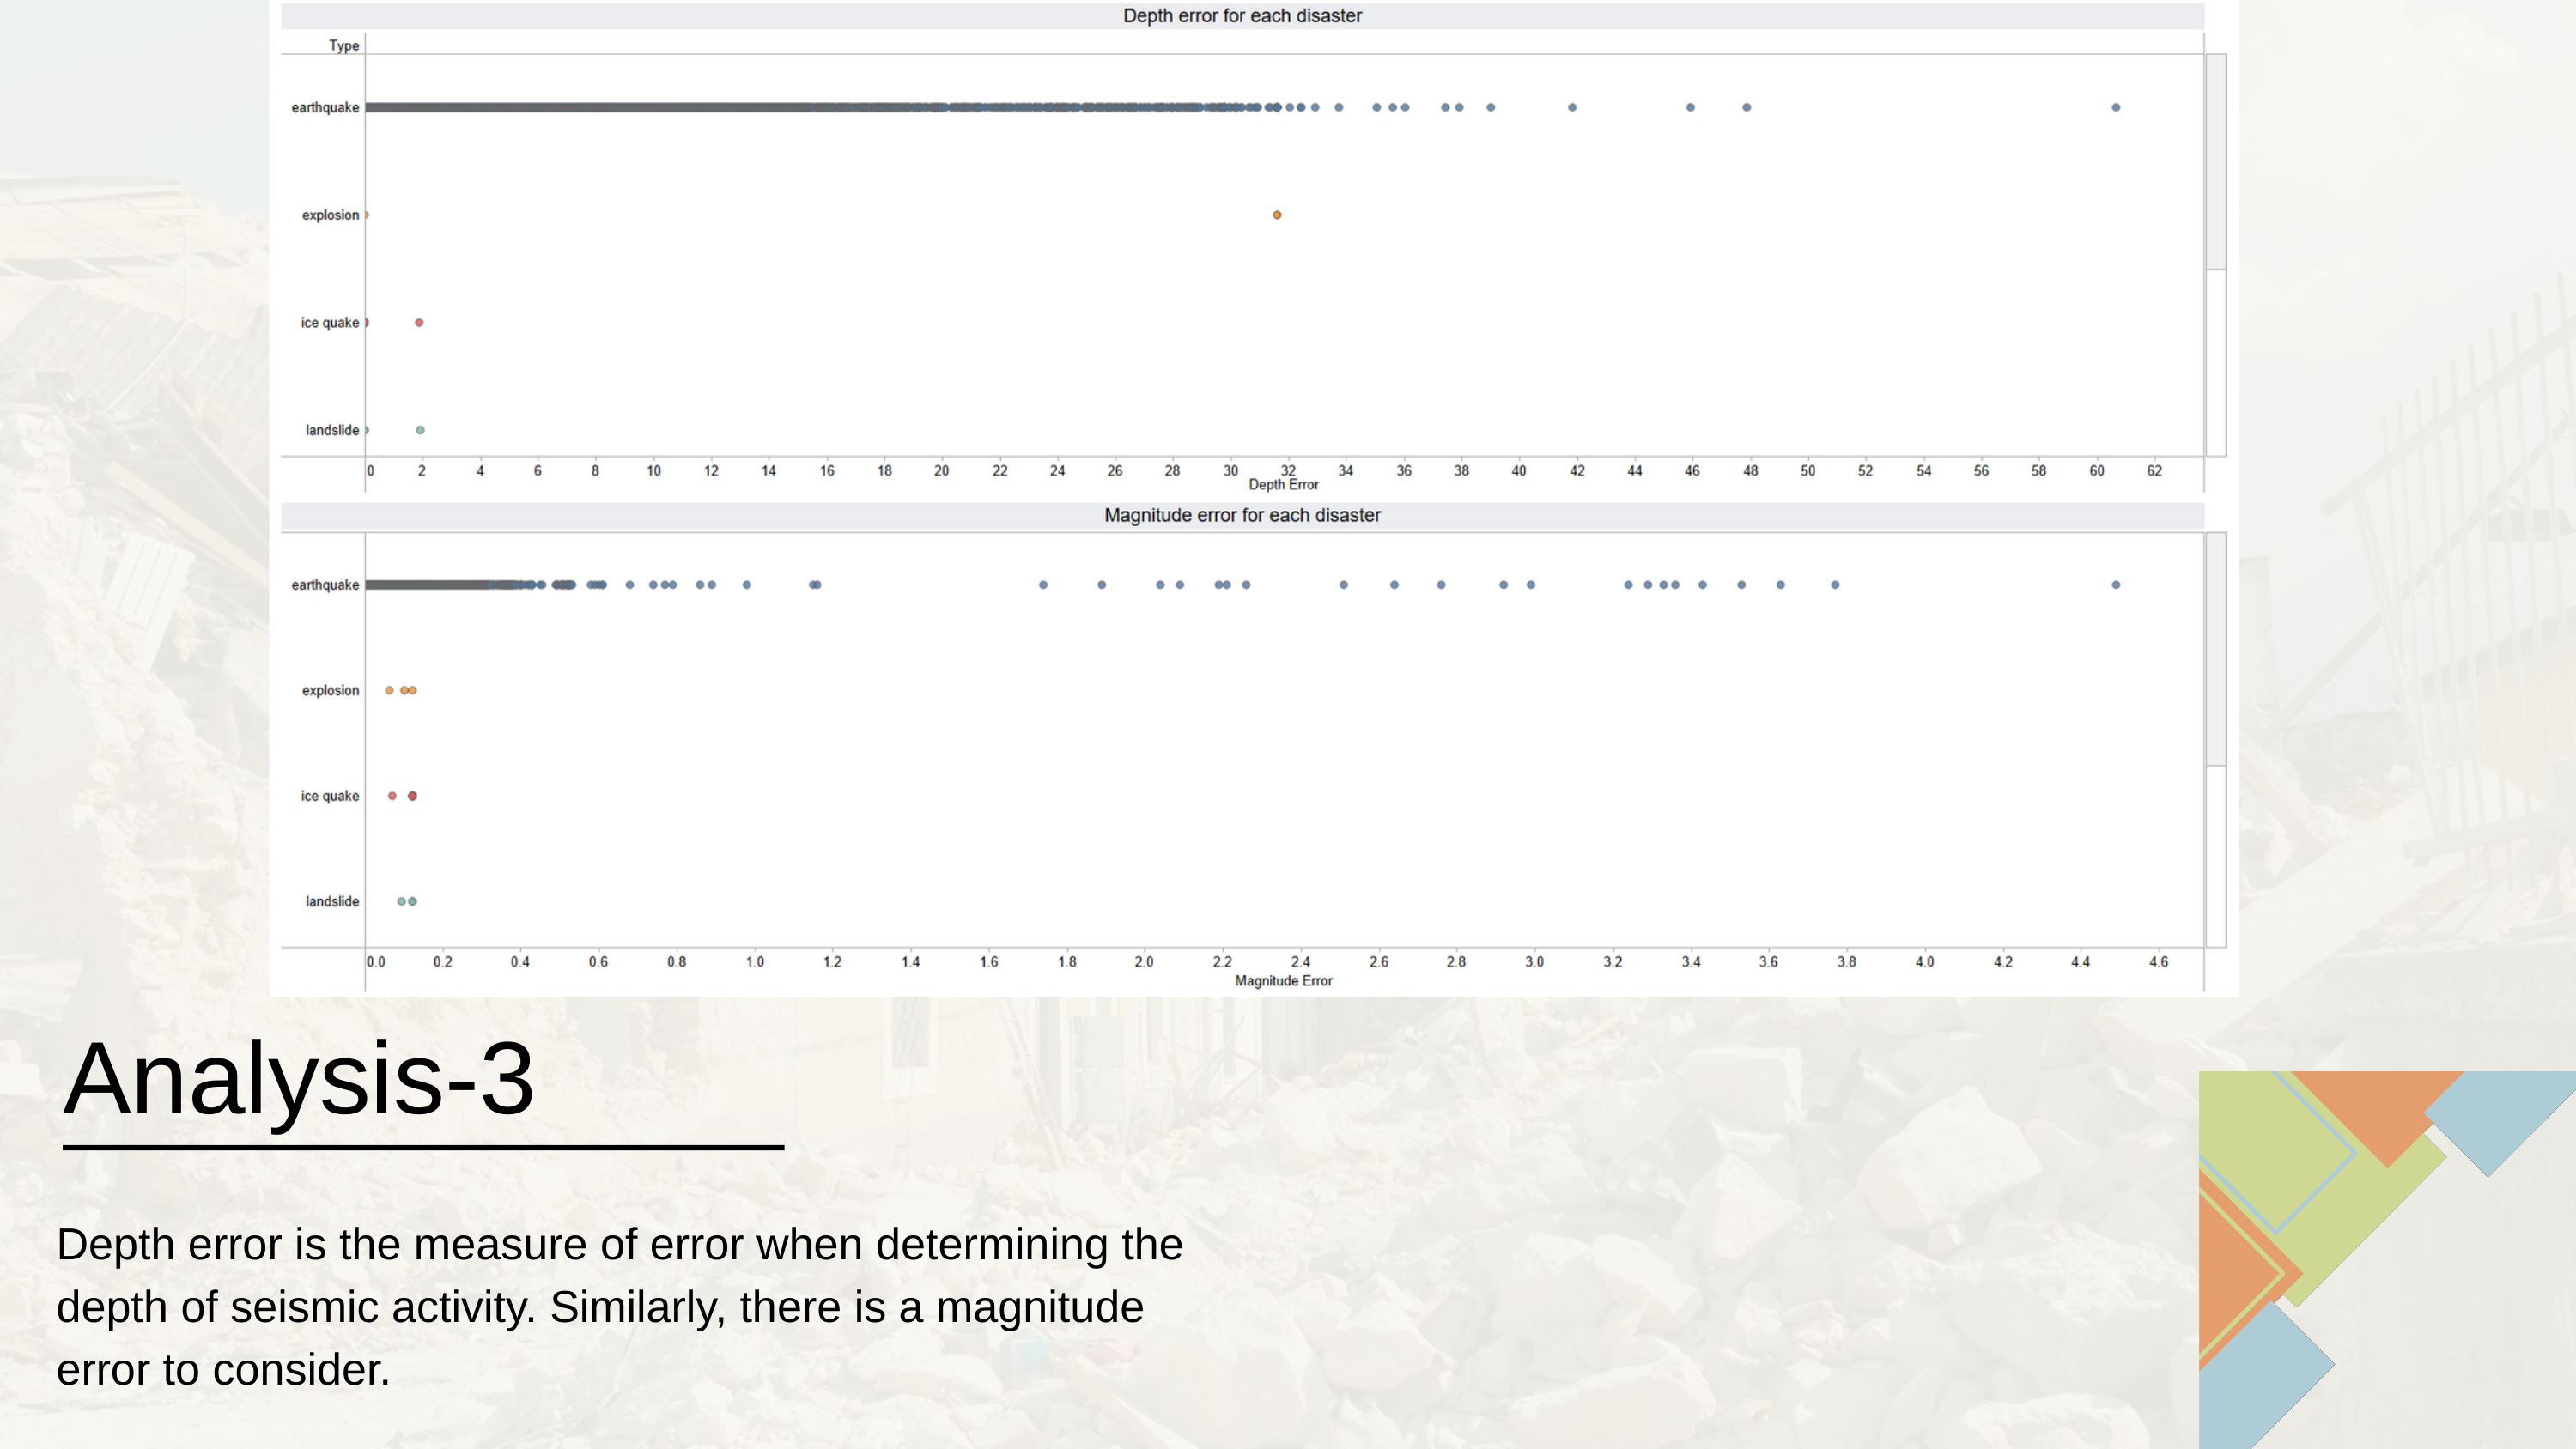

Analysis-3

Depth error is the measure of error when determining the depth of seismic activity. Similarly, there is a magnitude error to consider.